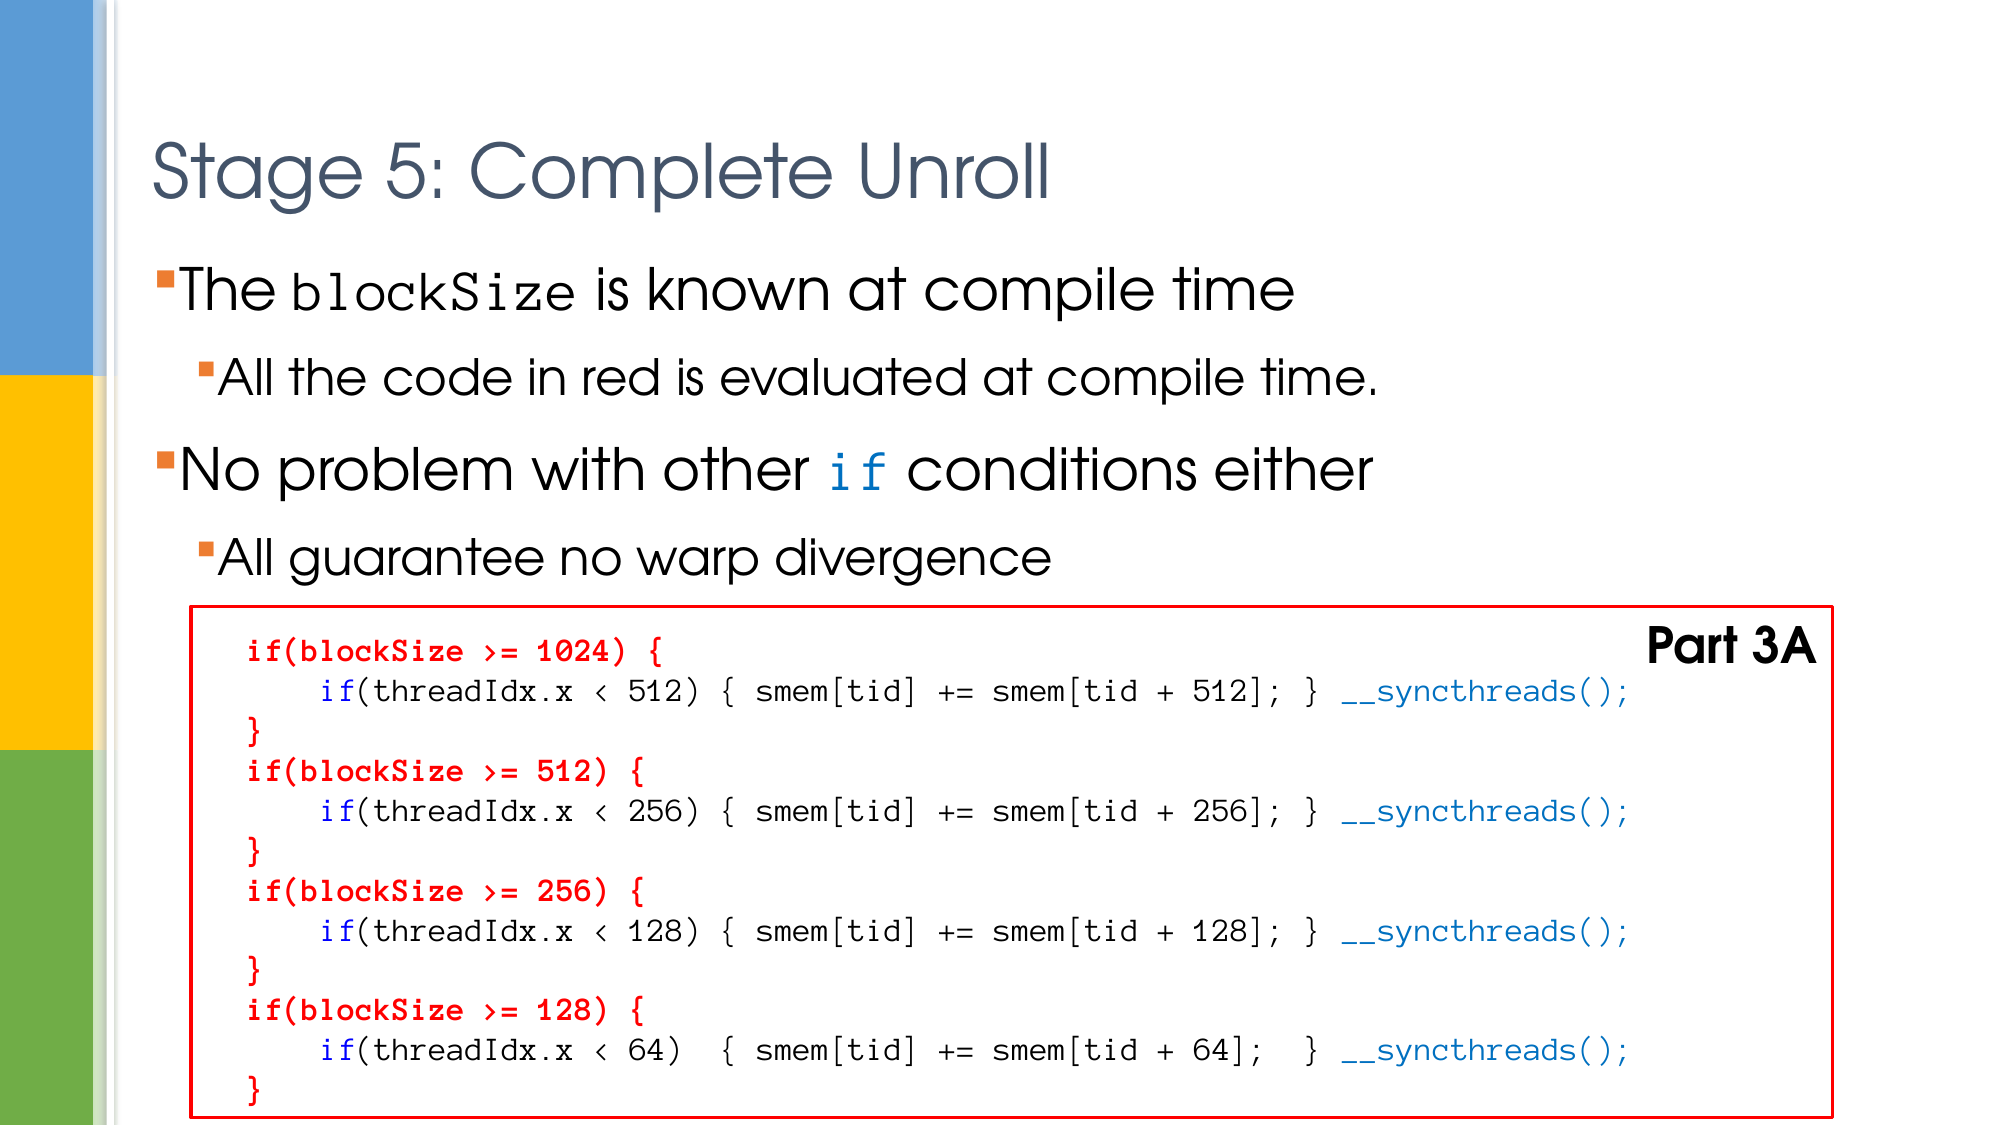

# Stage 5: Complete Unroll
The blockSize is known at compile time
All the code in red is evaluated at compile time.
No problem with other if conditions either
All guarantee no warp divergence
Part 3A
if(blockSize >= 1024) {
    if(threadIdx.x < 512) { smem[tid] += smem[tid + 512]; } __syncthreads();
}
if(blockSize >= 512) {
    if(threadIdx.x < 256) { smem[tid] += smem[tid + 256]; } __syncthreads();
}
if(blockSize >= 256) {
    if(threadIdx.x < 128) { smem[tid] += smem[tid + 128]; } __syncthreads();
}
if(blockSize >= 128) {
    if(threadIdx.x < 64)  { smem[tid] += smem[tid + 64];  } __syncthreads();
}